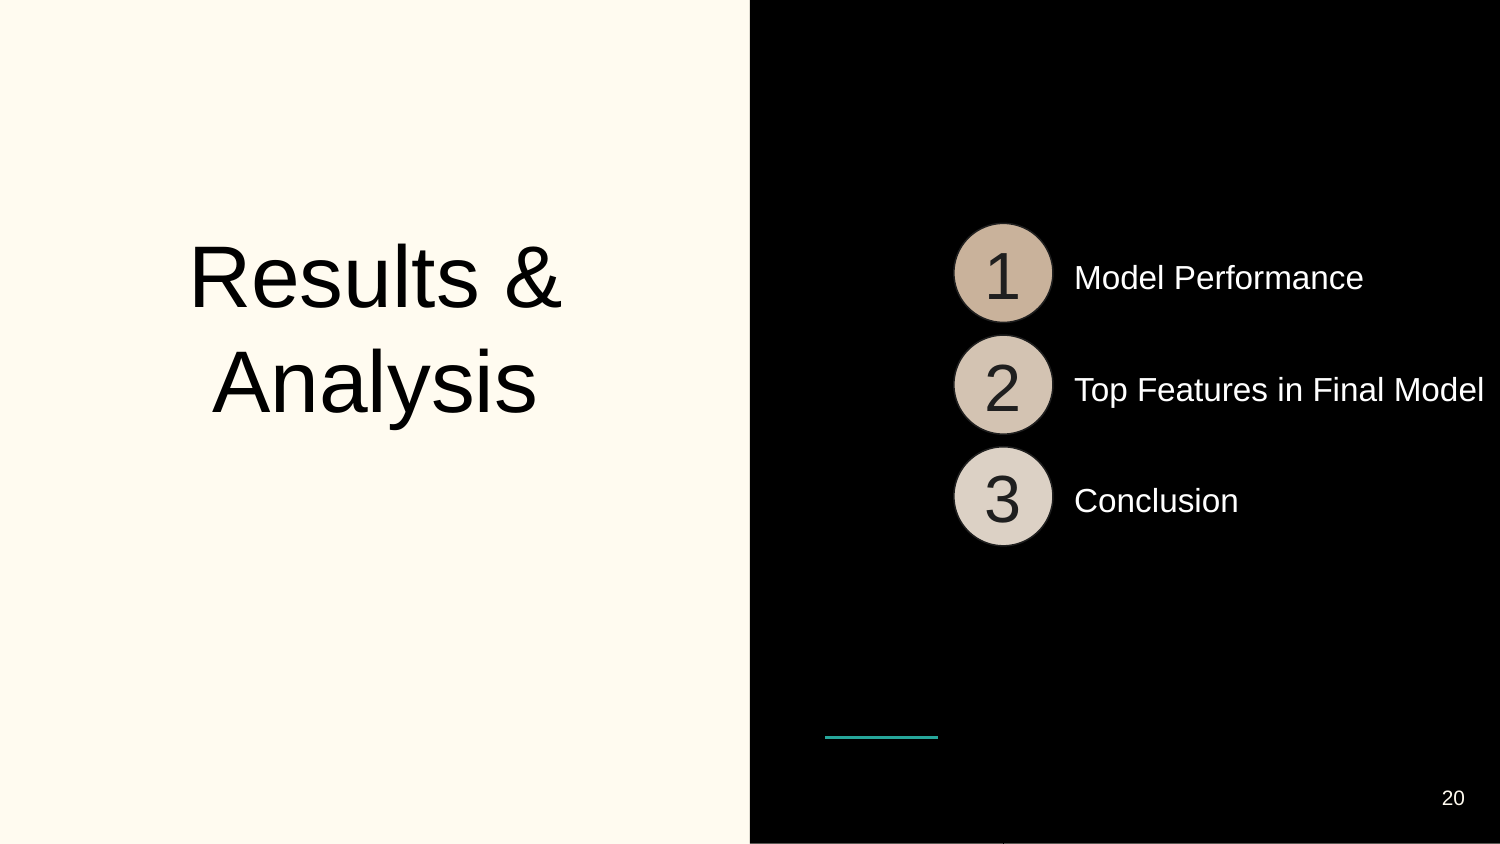

1
Model Performance
2
Top Features in Final Model
3
Conclusion
# Results & Analysis

20